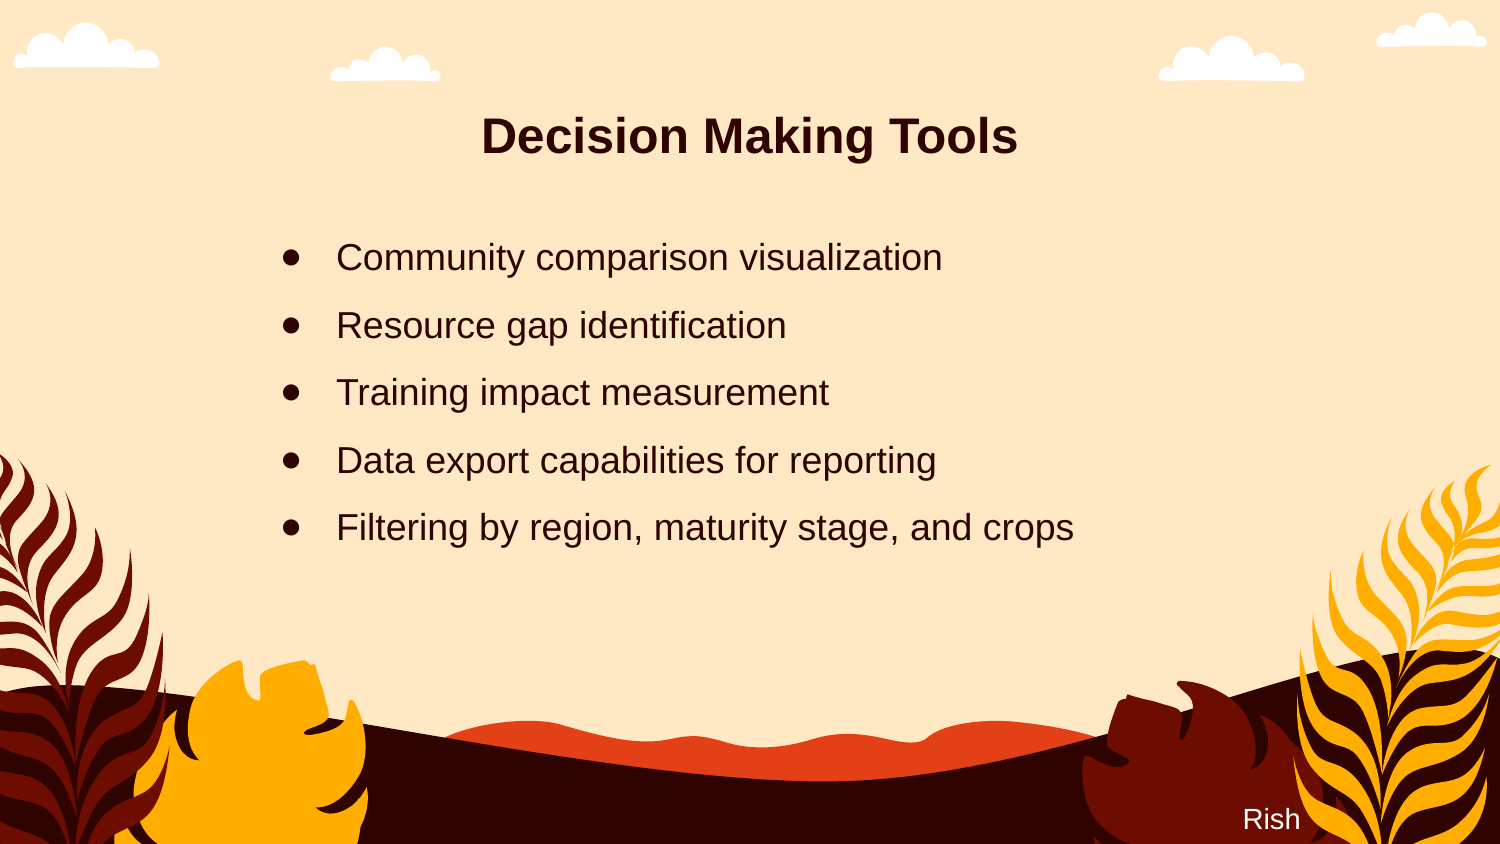

Decision Making Tools

Community comparison visualization
Resource gap identification
Training impact measurement
Data export capabilities for reporting
Filtering by region, maturity stage, and crops
Rish